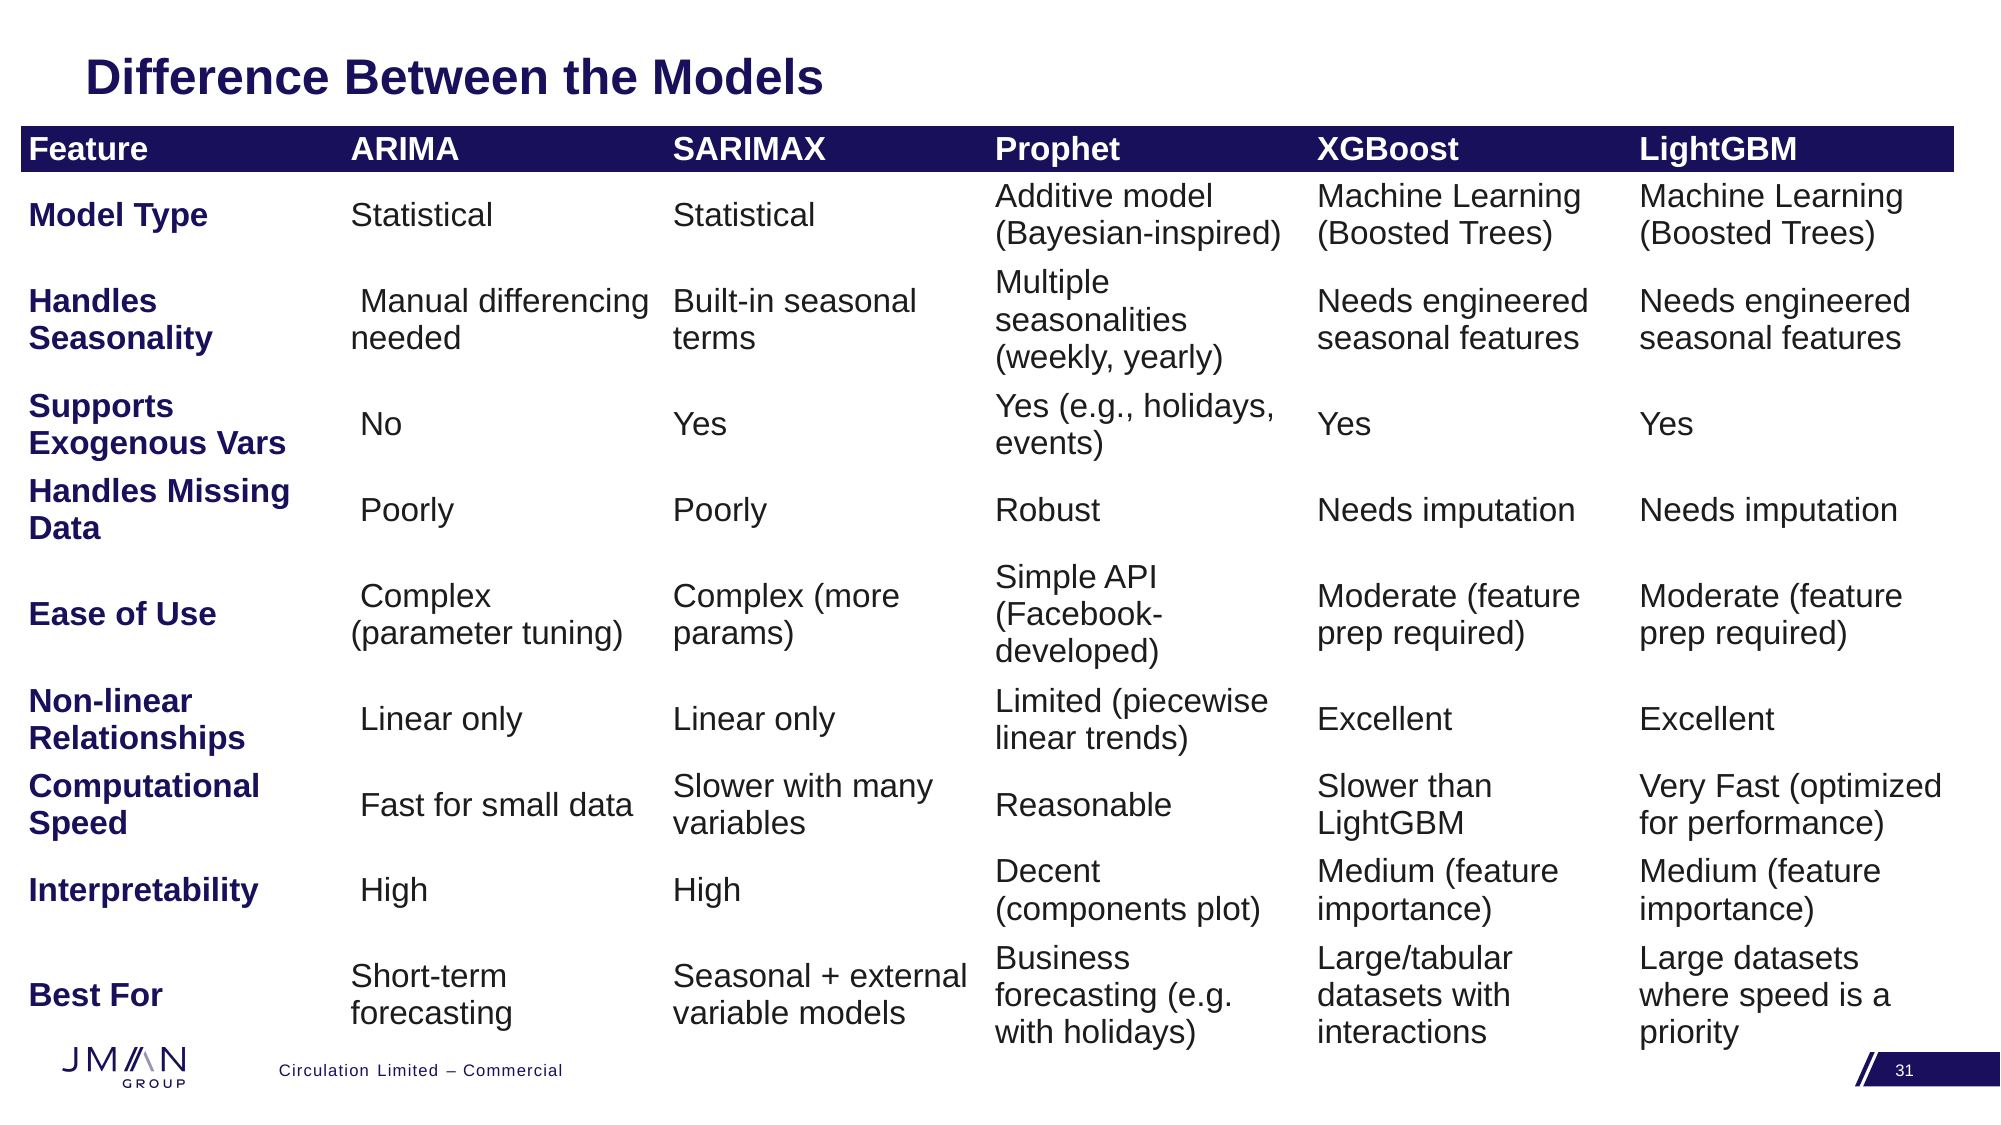

Difference Between the Models

| Feature | ARIMA | SARIMAX | Prophet | XGBoost | LightGBM |
| --- | --- | --- | --- | --- | --- |
| Model Type | Statistical | Statistical | Additive model (Bayesian-inspired) | Machine Learning (Boosted Trees) | Machine Learning (Boosted Trees) |
| Handles Seasonality | Manual differencing needed | Built-in seasonal terms | Multiple seasonalities (weekly, yearly) | Needs engineered seasonal features | Needs engineered seasonal features |
| Supports Exogenous Vars | No | Yes | Yes (e.g., holidays, events) | Yes | Yes |
| Handles Missing Data | Poorly | Poorly | Robust | Needs imputation | Needs imputation |
| Ease of Use | Complex (parameter tuning) | Complex (more params) | Simple API (Facebook-developed) | Moderate (feature prep required) | Moderate (feature prep required) |
| Non-linear Relationships | Linear only | Linear only | Limited (piecewise linear trends) | Excellent | Excellent |
| Computational Speed | Fast for small data | Slower with many variables | Reasonable | Slower than LightGBM | Very Fast (optimized for performance) |
| Interpretability | High | High | Decent (components plot) | Medium (feature importance) | Medium (feature importance) |
| Best For | Short-term forecasting | Seasonal + external variable models | Business forecasting (e.g. with holidays) | Large/tabular datasets with interactions | Large datasets where speed is a priority |
#